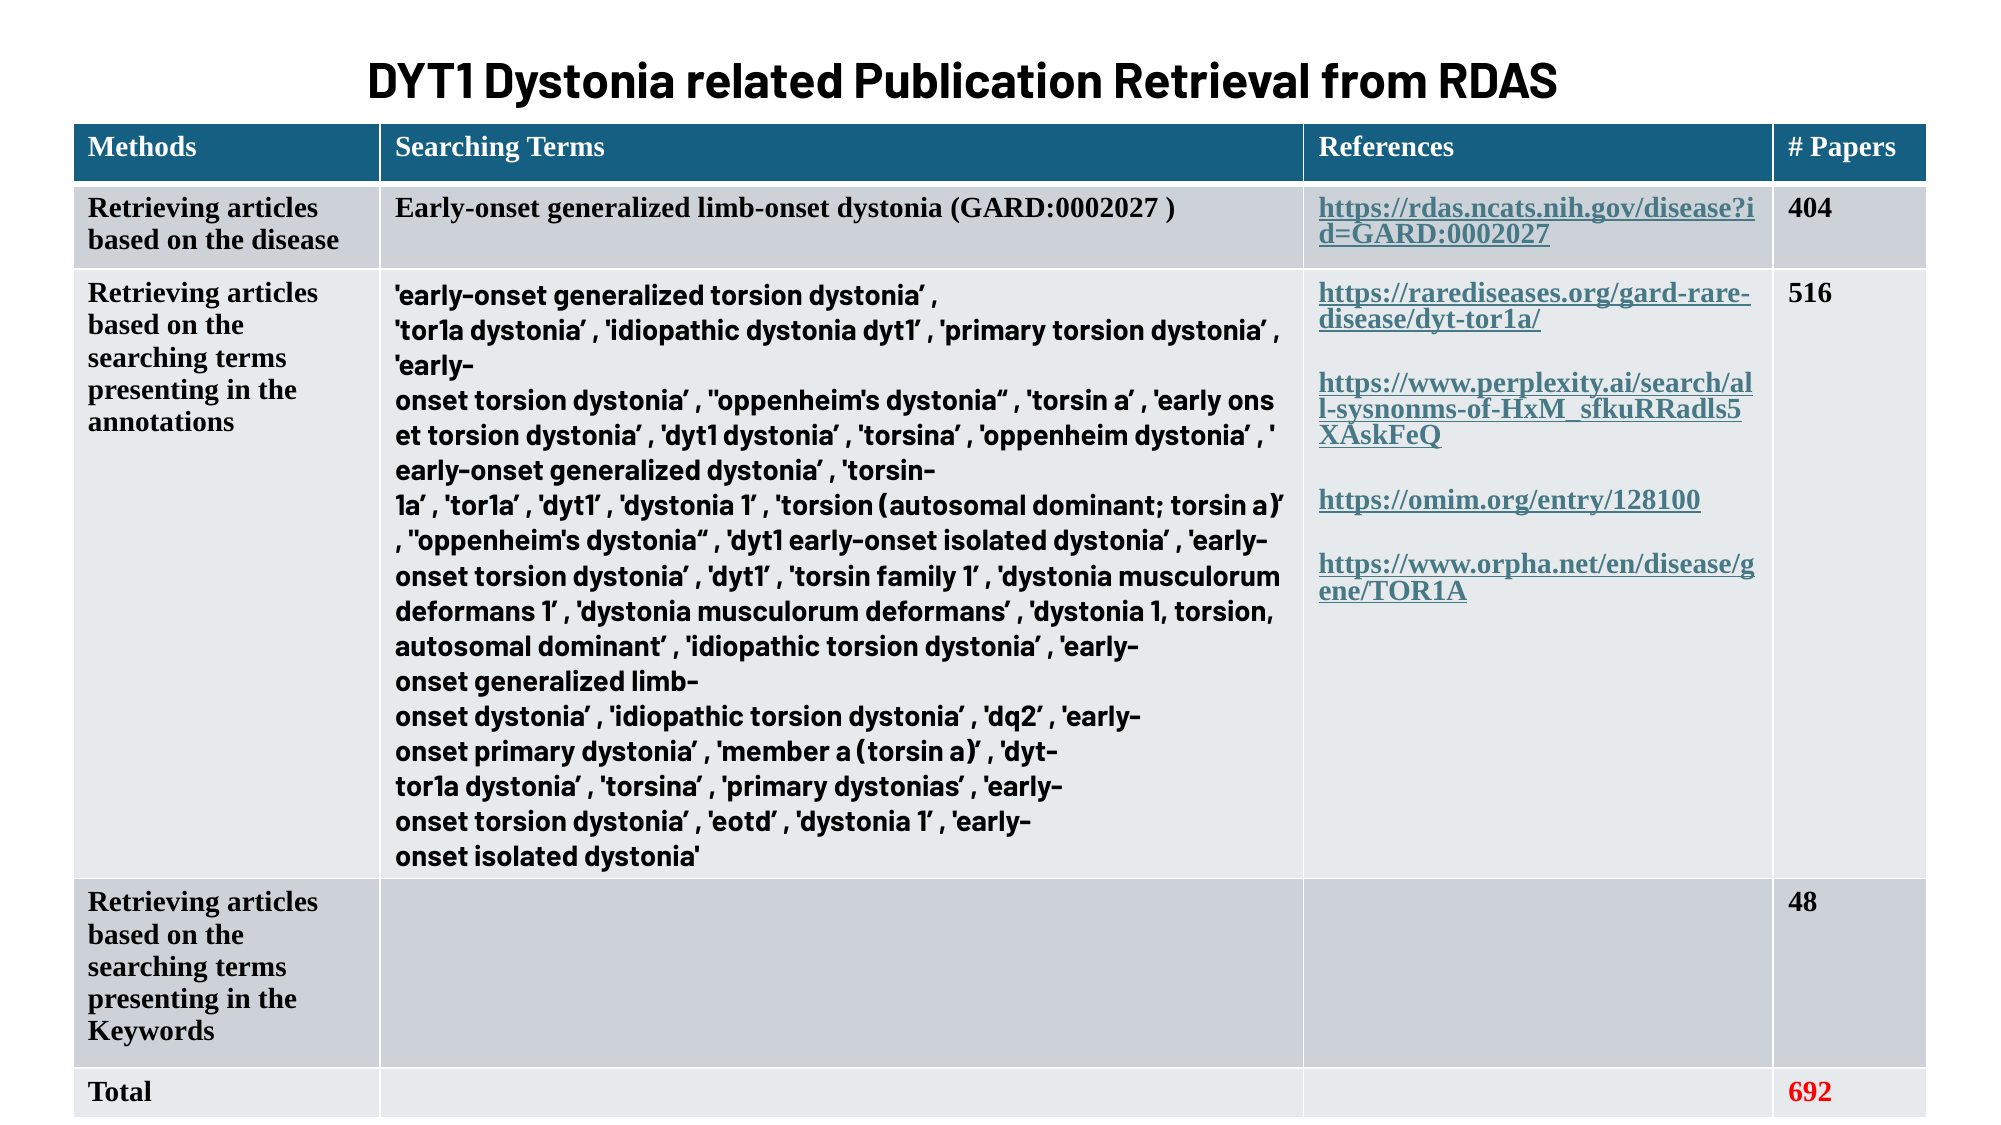

DYT1 Dystonia related Publication Retrieval from RDAS
| Methods | Searching Terms | References | # Papers |
| --- | --- | --- | --- |
| Retrieving articles based on the disease | Early-onset generalized limb-onset dystonia (GARD:0002027 ) | https://rdas.ncats.nih.gov/disease?id=GARD:0002027 | 404 |
| Retrieving articles based on the searching terms presenting in the annotations | 'early-onset generalized torsion dystonia’ , 'tor1a dystonia’ , 'idiopathic dystonia dyt1’ , 'primary torsion dystonia’ , 'early-onset torsion dystonia’ , "oppenheim's dystonia“ , 'torsin a’ , 'early onset torsion dystonia’ , 'dyt1 dystonia’ , 'torsina’ , 'oppenheim dystonia’ , 'early-onset generalized dystonia’ , 'torsin-1a’ , 'tor1a’ , 'dyt1’ , 'dystonia 1’ , 'torsion (autosomal dominant; torsin a)’ , "oppenheim's dystonia“ , 'dyt1 early-onset isolated dystonia’ , 'early-onset torsion dystonia’ , 'dyt1’ , 'torsin family 1’ , 'dystonia musculorum deformans 1’ , 'dystonia musculorum deformans’ , 'dystonia 1, torsion, autosomal dominant’ , 'idiopathic torsion dystonia’ , 'early-onset generalized limb-onset dystonia’ , 'idiopathic torsion dystonia’ , 'dq2’ , 'early-onset primary dystonia’ , 'member a (torsin a)’ , 'dyt-tor1a dystonia’ , 'torsina’ , 'primary dystonias’ , 'early-onset torsion dystonia’ , 'eotd’ , 'dystonia 1’ , 'early-onset isolated dystonia' | https://rarediseases.org/gard-rare-disease/dyt-tor1a/ https://www.perplexity.ai/search/all-sysnonms-of-HxM\_sfkuRRadls5XAskFeQ https://omim.org/entry/128100 https://www.orpha.net/en/disease/gene/TOR1A | 516 |
| Retrieving articles based on the searching terms presenting in the Keywords |  |  | 48 |
| Total |  |  | 692 |
-